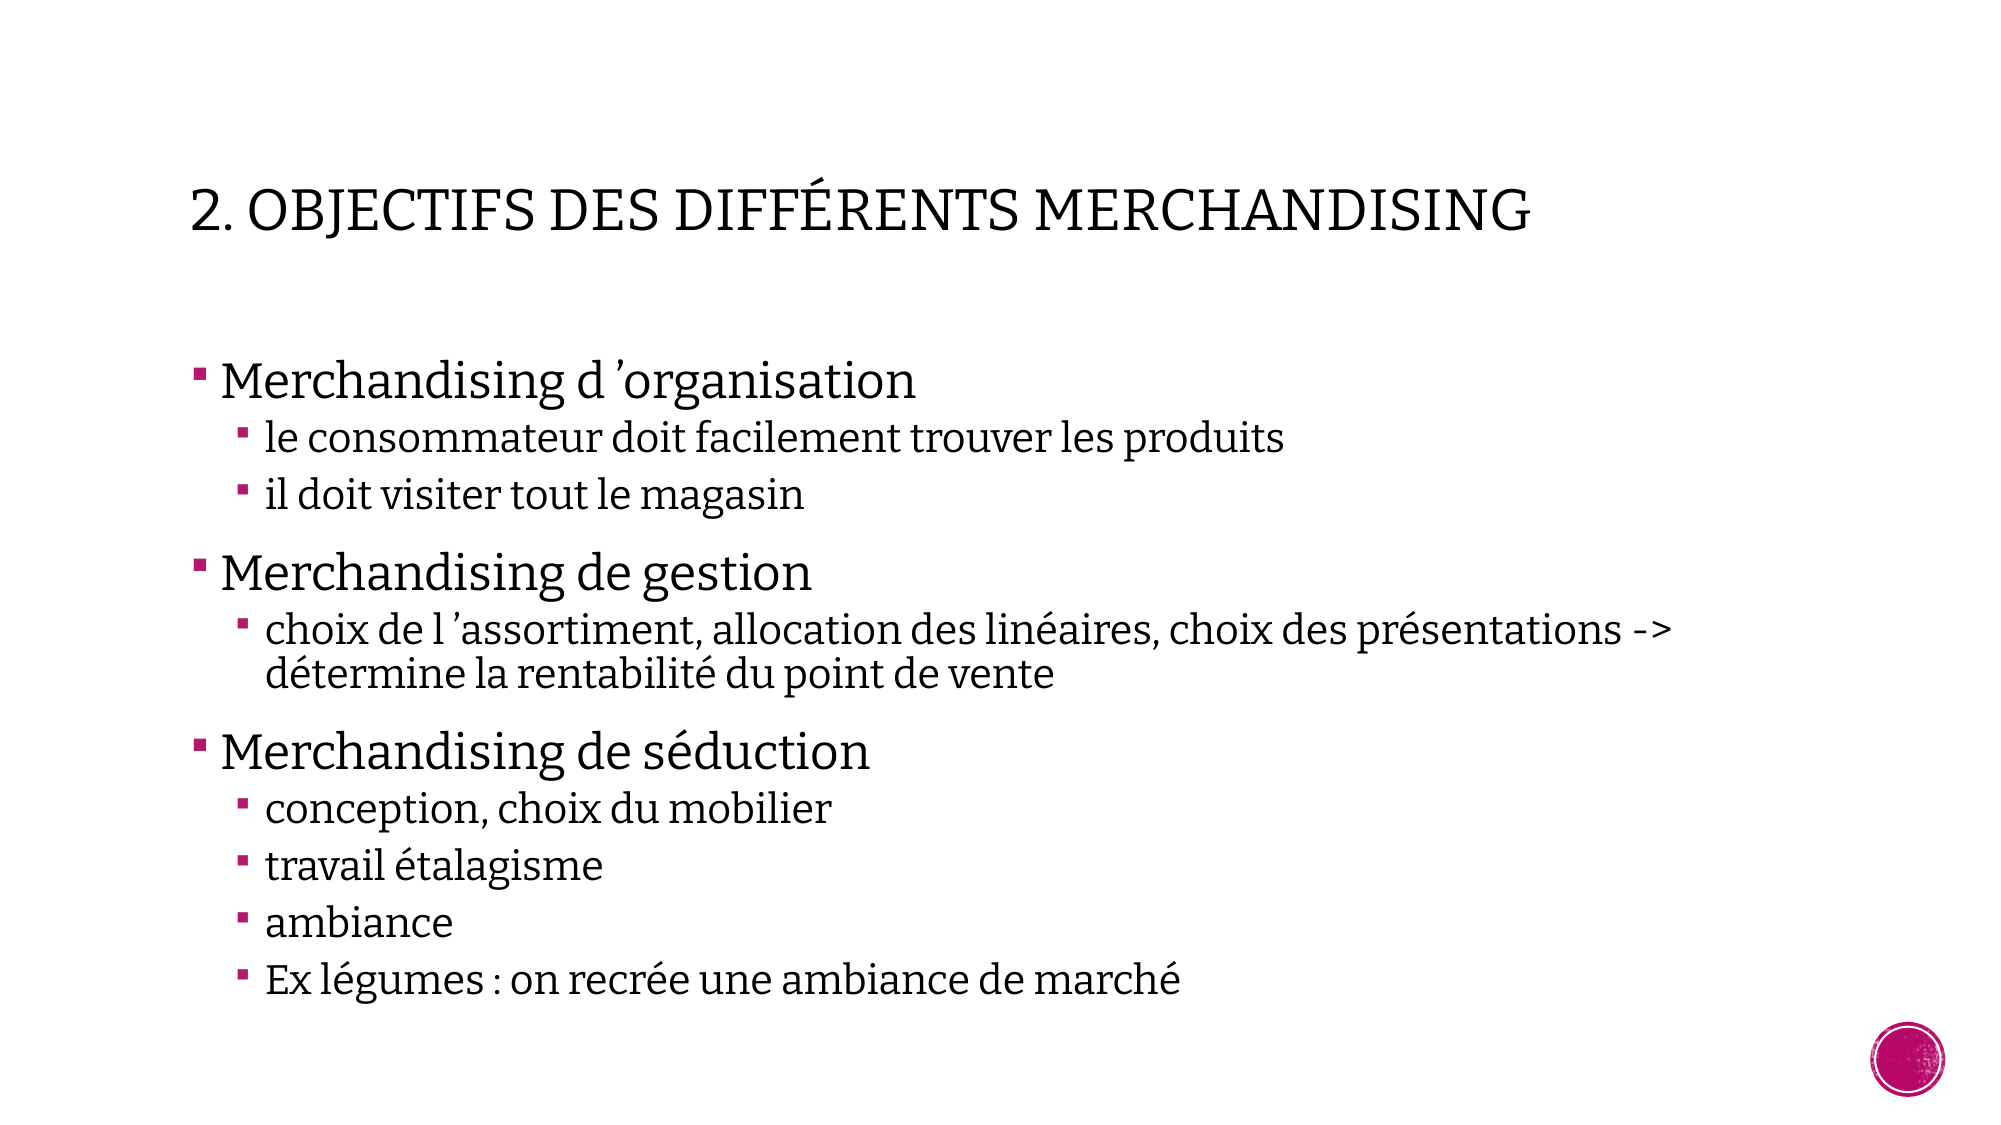

# 2. Objectifs des différents merchandising
Merchandising d ’organisation
le consommateur doit facilement trouver les produits
il doit visiter tout le magasin
Merchandising de gestion
choix de l ’assortiment, allocation des linéaires, choix des présentations -> détermine la rentabilité du point de vente
Merchandising de séduction
conception, choix du mobilier
travail étalagisme
ambiance
Ex légumes : on recrée une ambiance de marché